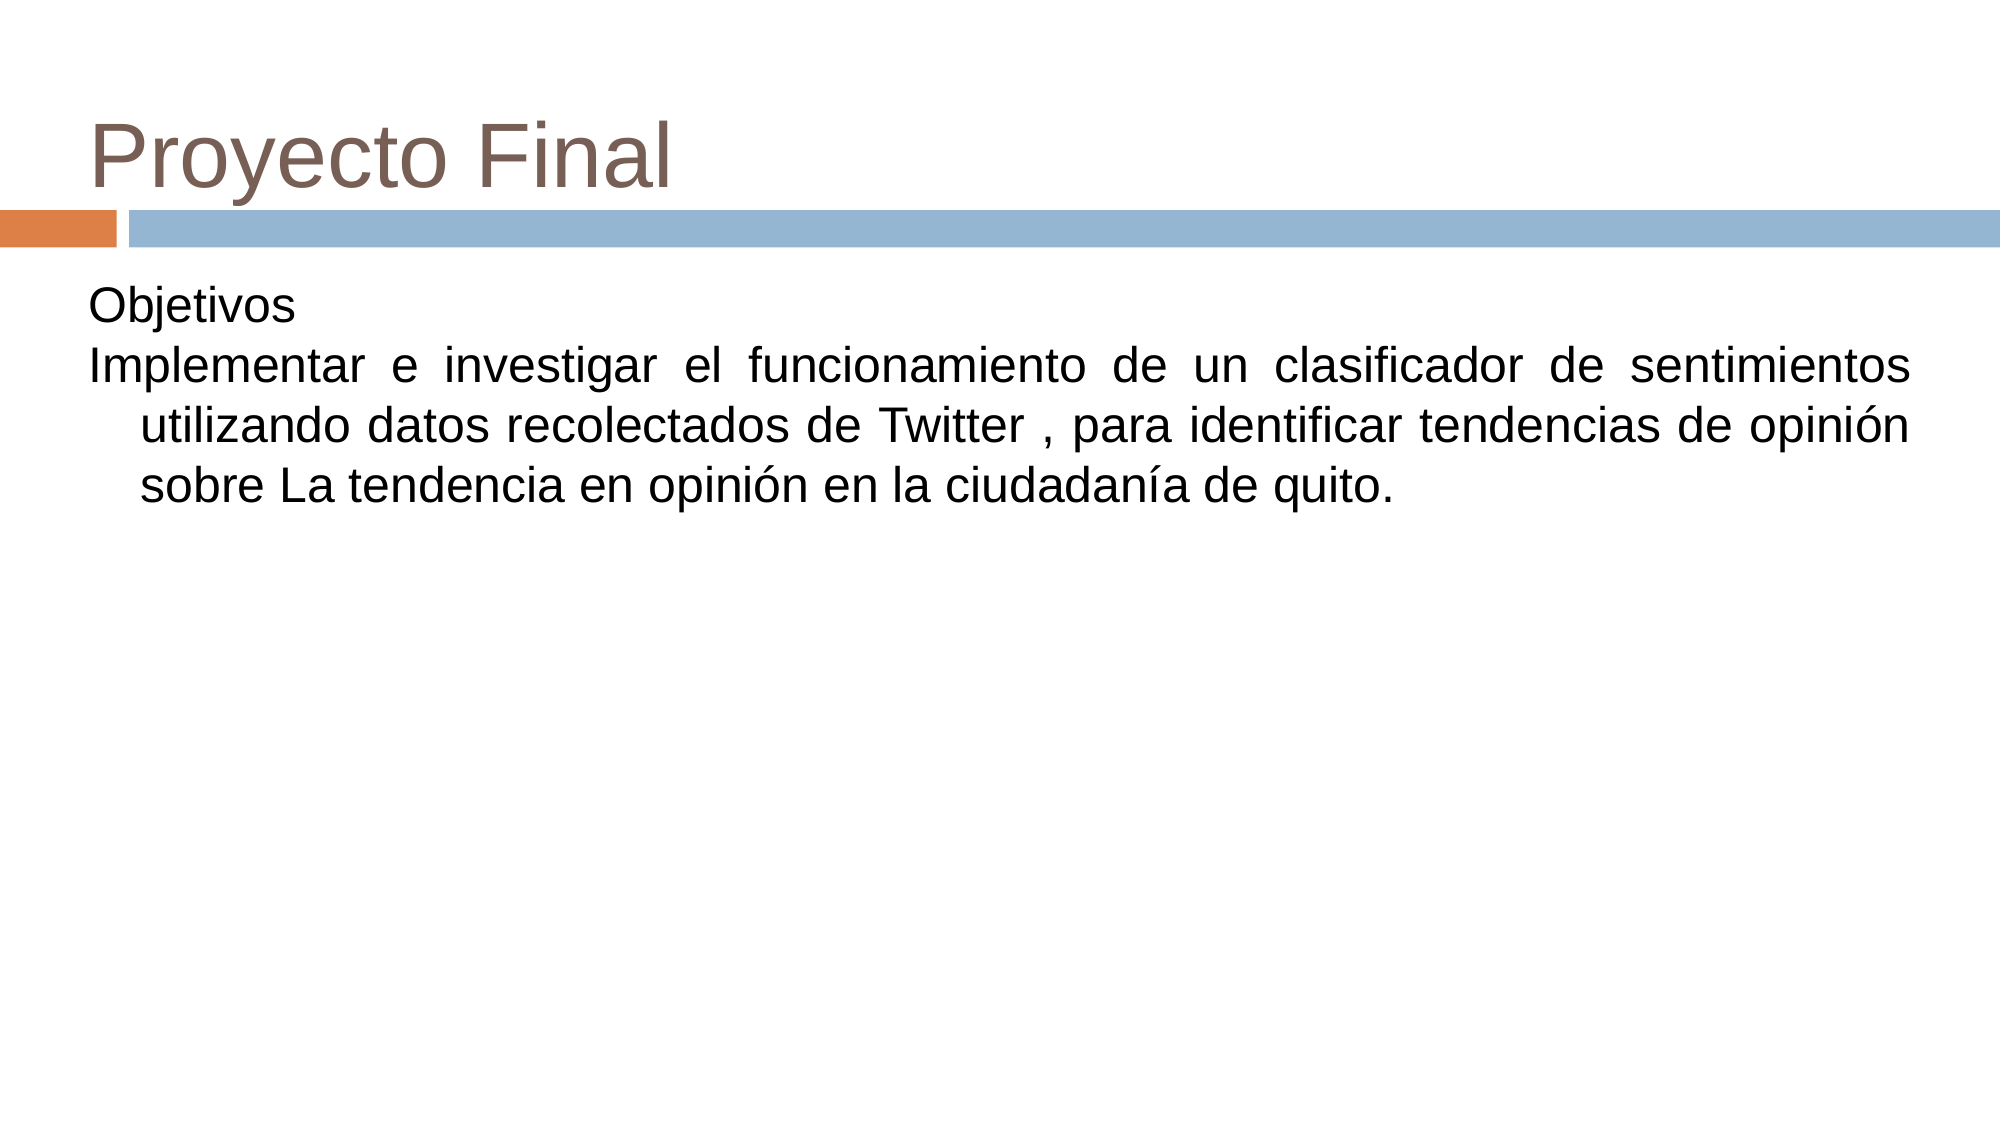

# Proyecto Final

Objetivos
Implementar e investigar el funcionamiento de un clasificador de sentimientos utilizando datos recolectados de Twitter , para identificar tendencias de opinión sobre La tendencia en opinión en la ciudadanía de quito.